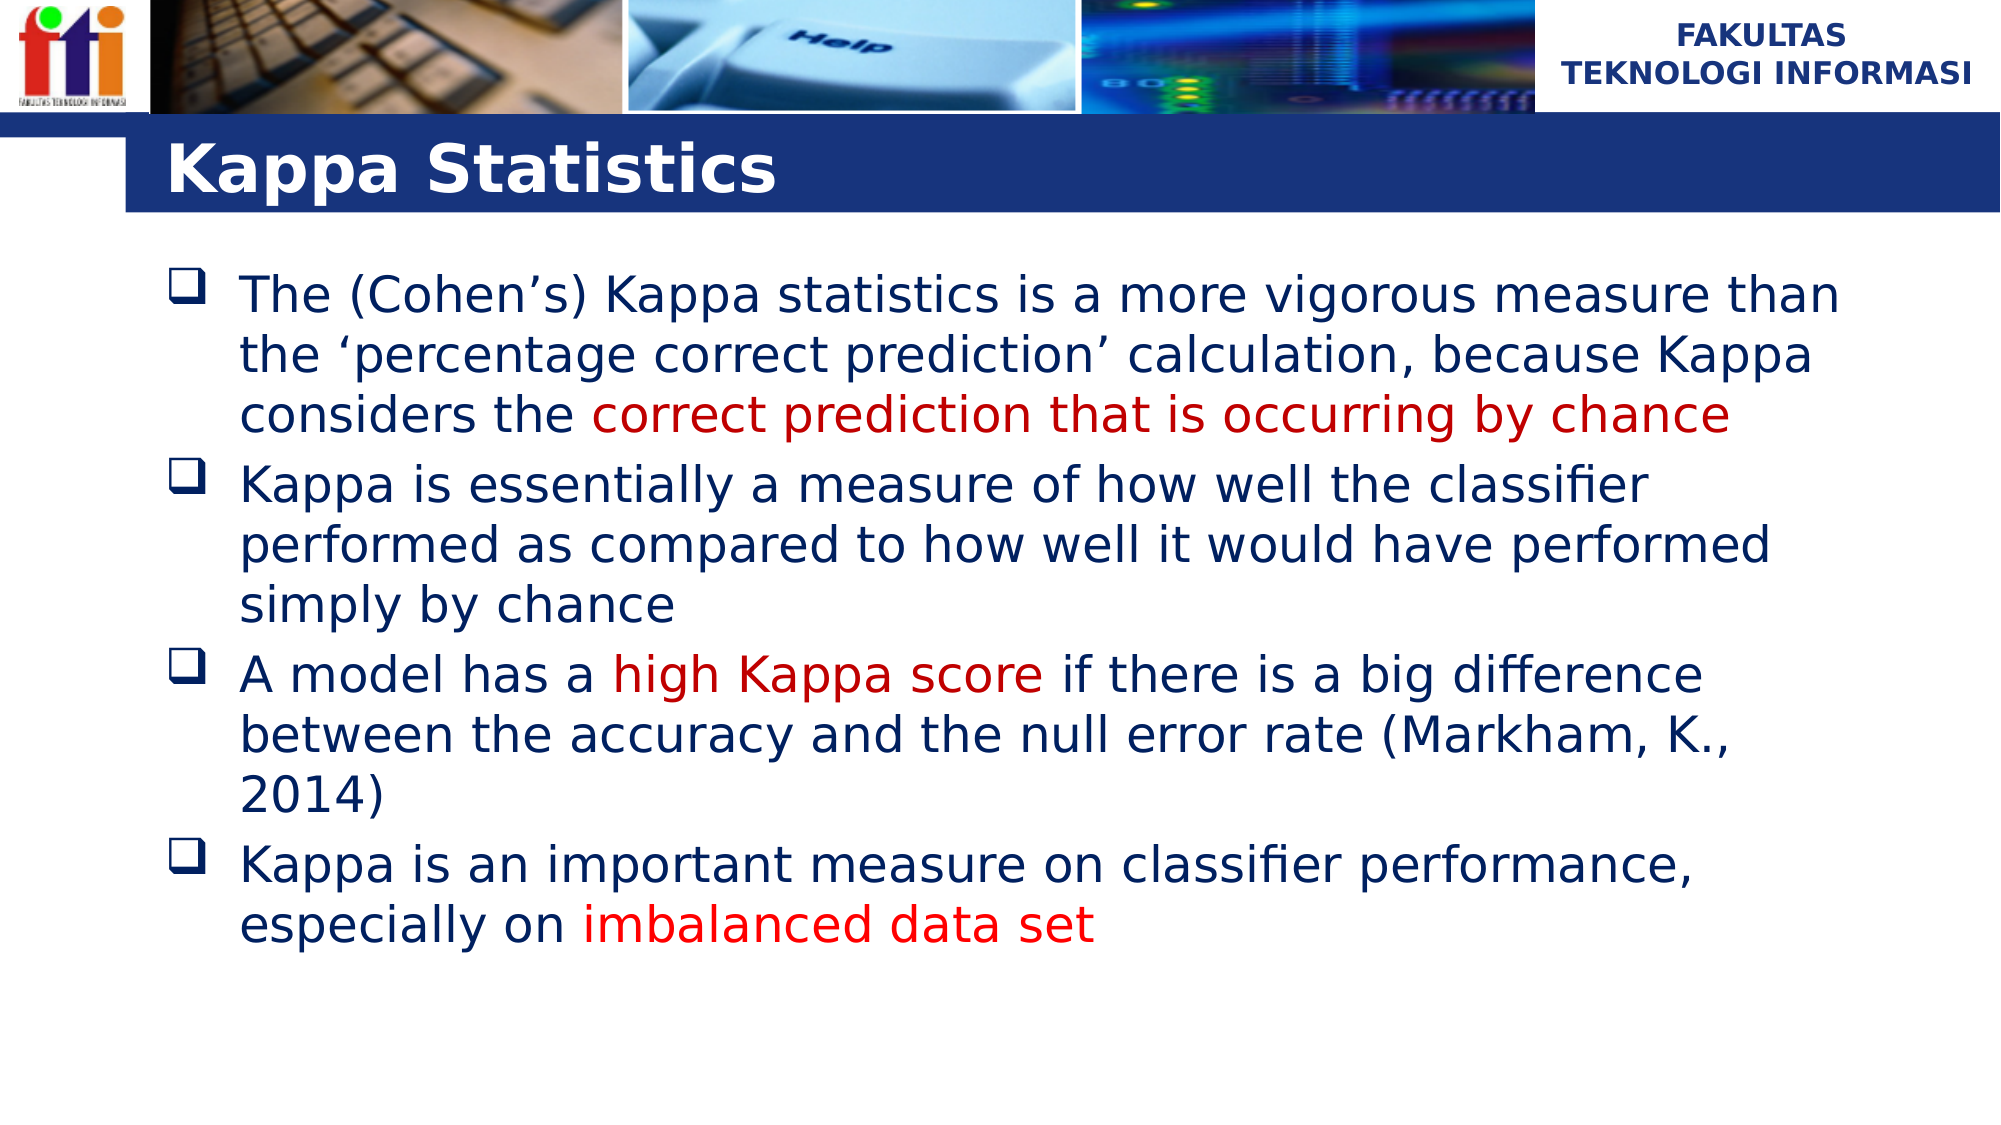

16
# Kappa Statistics
The (Cohen’s) Kappa statistics is a more vigorous measure than the ‘percentage correct prediction’ calculation, because Kappa considers the correct prediction that is occurring by chance
Kappa is essentially a measure of how well the classifier performed as compared to how well it would have performed simply by chance
A model has a high Kappa score if there is a big difference between the accuracy and the null error rate (Markham, K., 2014)
Kappa is an important measure on classifier performance, especially on imbalanced data set